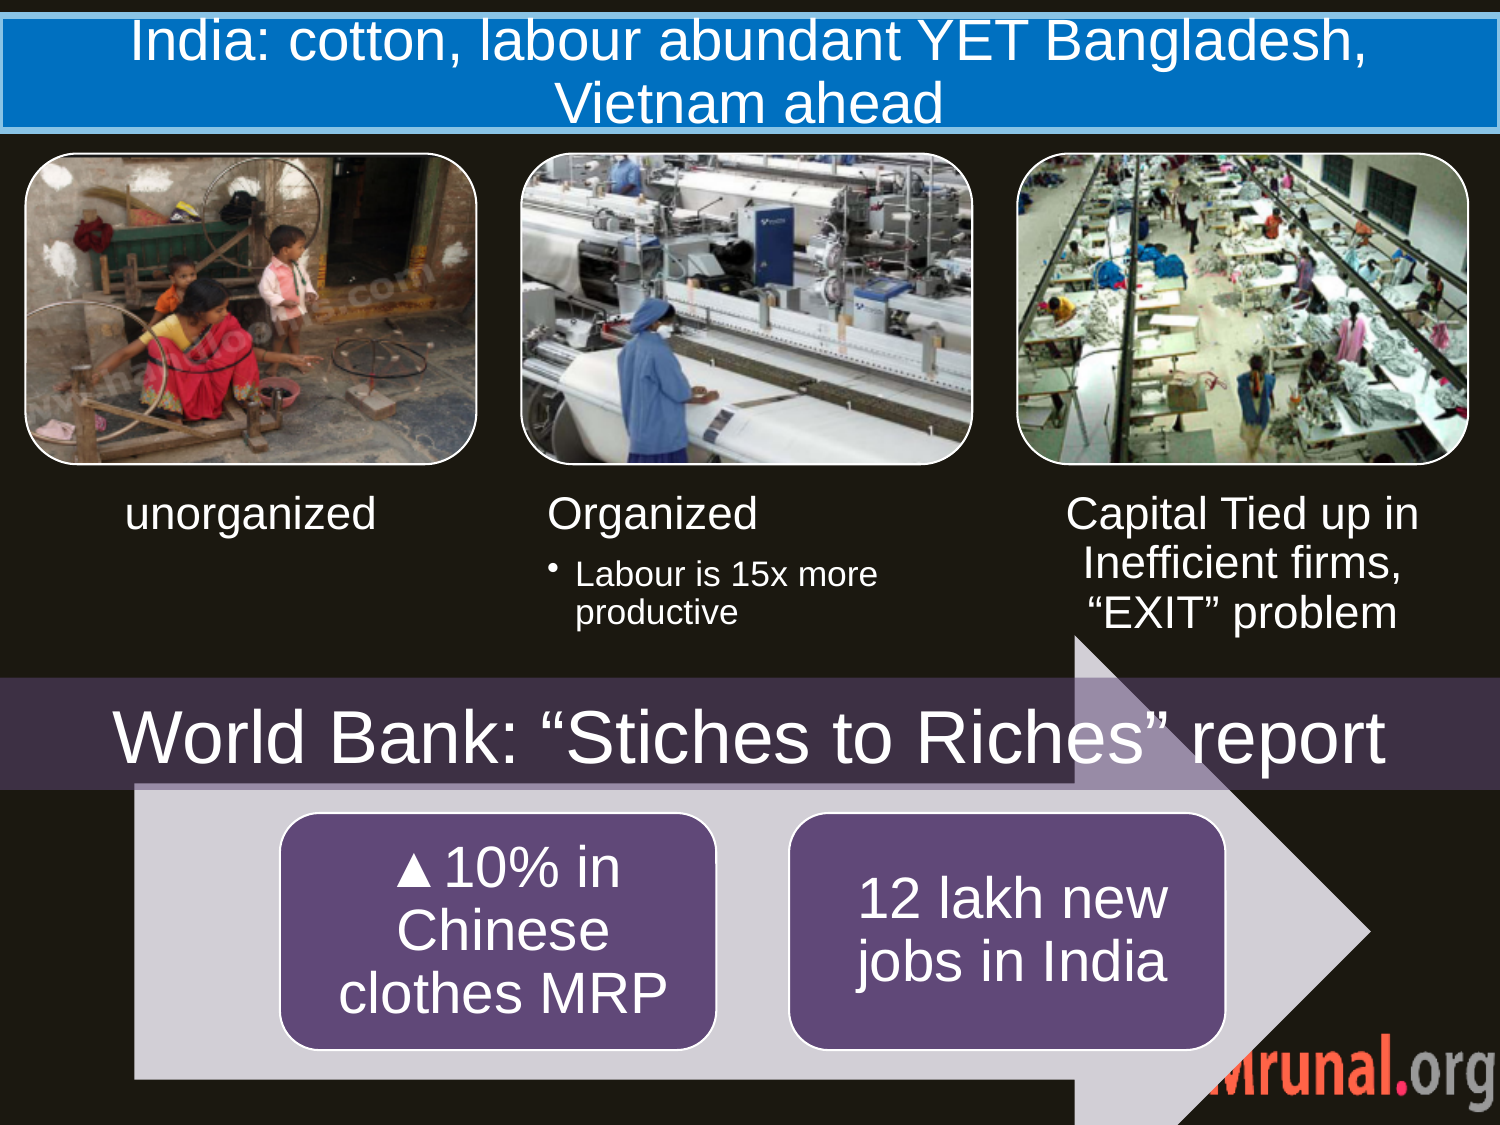

# India: cotton, labour abundant YET Bangladesh, Vietnam ahead
unorganized
Organized
Labour is 15x more productive
Capital Tied up in Inefficient firms, “EXIT” problem
▲10% in Chinese clothes MRP
12 lakh new jobs in India
World Bank: “Stiches to Riches” report